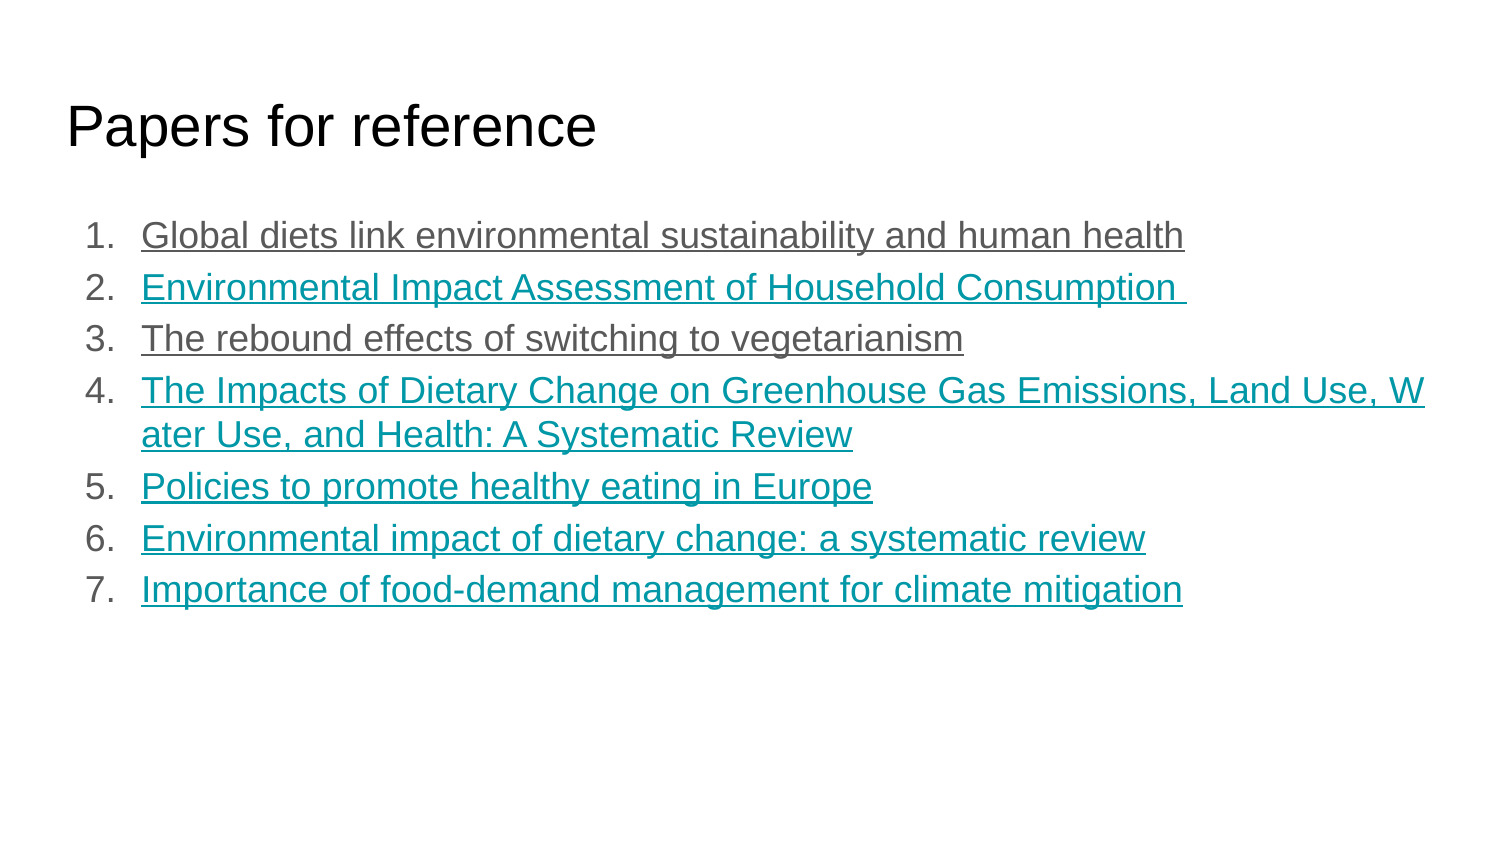

# Papers for reference
Global diets link environmental sustainability and human health
Environmental Impact Assessment of Household Consumption
The rebound effects of switching to vegetarianism
The Impacts of Dietary Change on Greenhouse Gas Emissions, Land Use, Water Use, and Health: A Systematic Review
Policies to promote healthy eating in Europe
Environmental impact of dietary change: a systematic review
Importance of food-demand management for climate mitigation